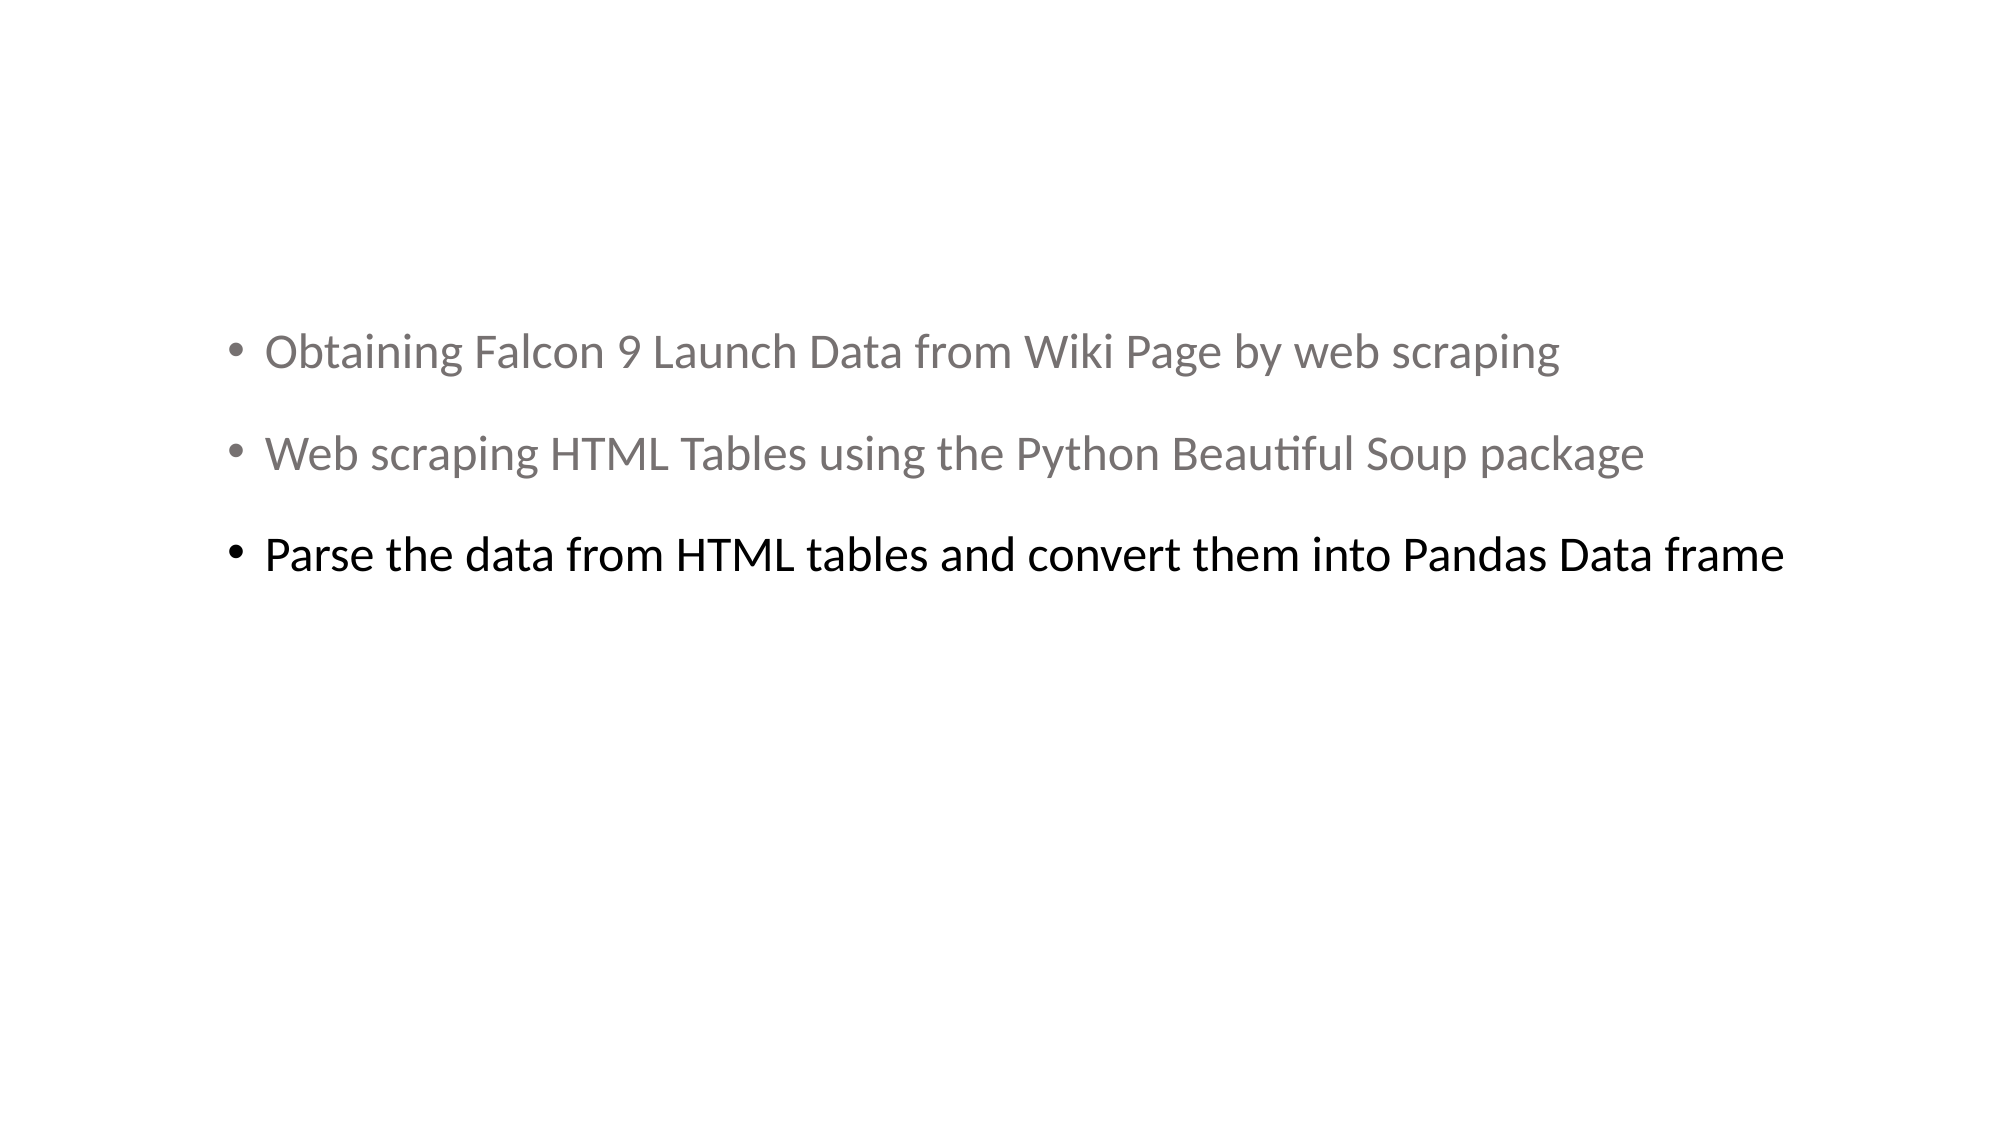

#
Obtaining Falcon 9 Launch Data from Wiki Page by web scraping
Web scraping HTML Tables using the Python Beautiful Soup package
Parse the data from HTML tables and convert them into Pandas Data frame